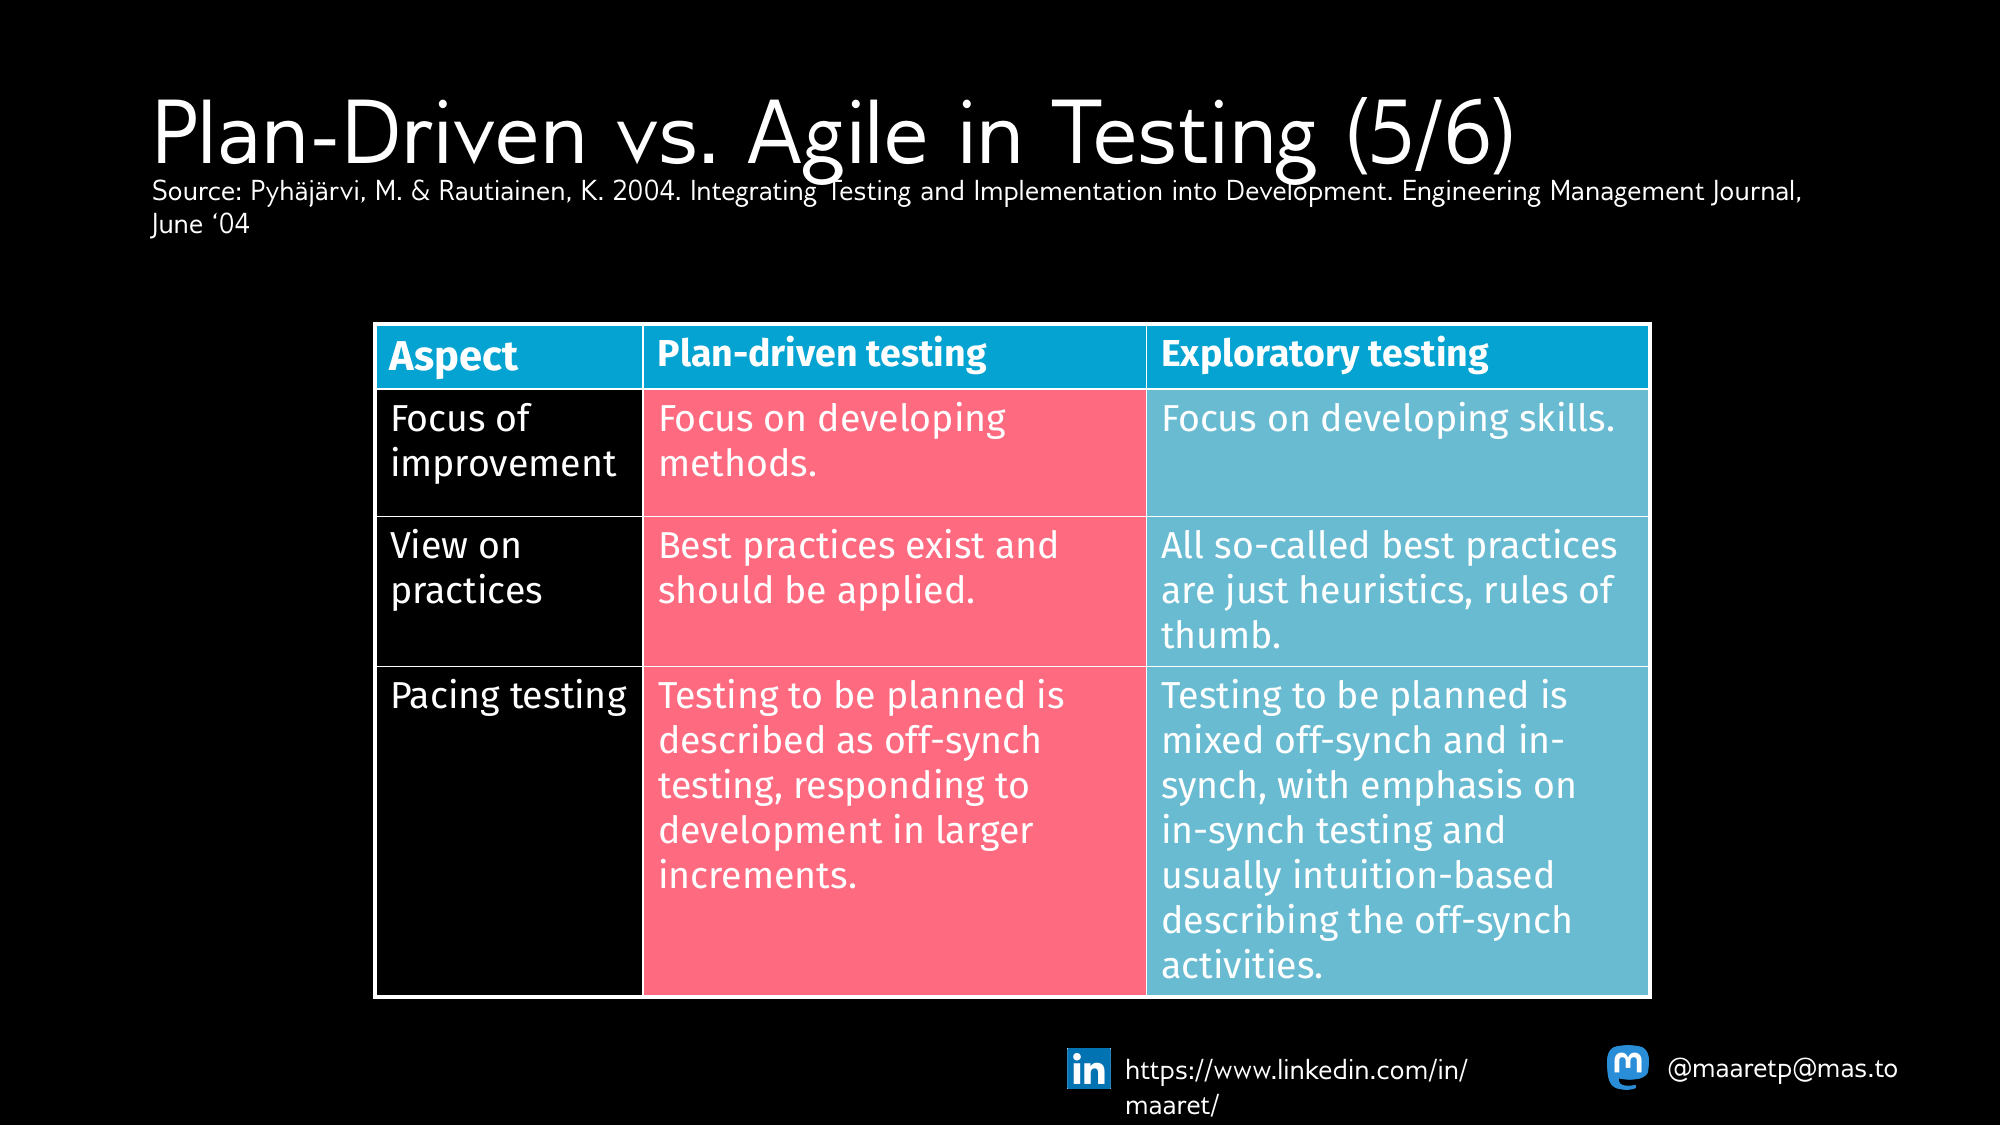

# Plan-Driven vs. Agile in Testing (5/6) Source: Pyhäjärvi, M. & Rautiainen, K. 2004. Integrating Testing and Implementation into Development. Engineering Management Journal, June ‘04
| Aspect | Plan-driven testing | Exploratory testing |
| --- | --- | --- |
| Focus of improvement | Focus on developing methods. | Focus on developing skills. |
| View on practices | Best practices exist and should be applied. | All so-called best practices are just heuristics, rules of thumb. |
| Pacing testing | Testing to be planned is described as off-synch testing, responding to development in larger increments. | Testing to be planned is mixed off-synch and in-synch, with emphasis on in-synch testing and usually intuition-based describing the off-synch activities. |